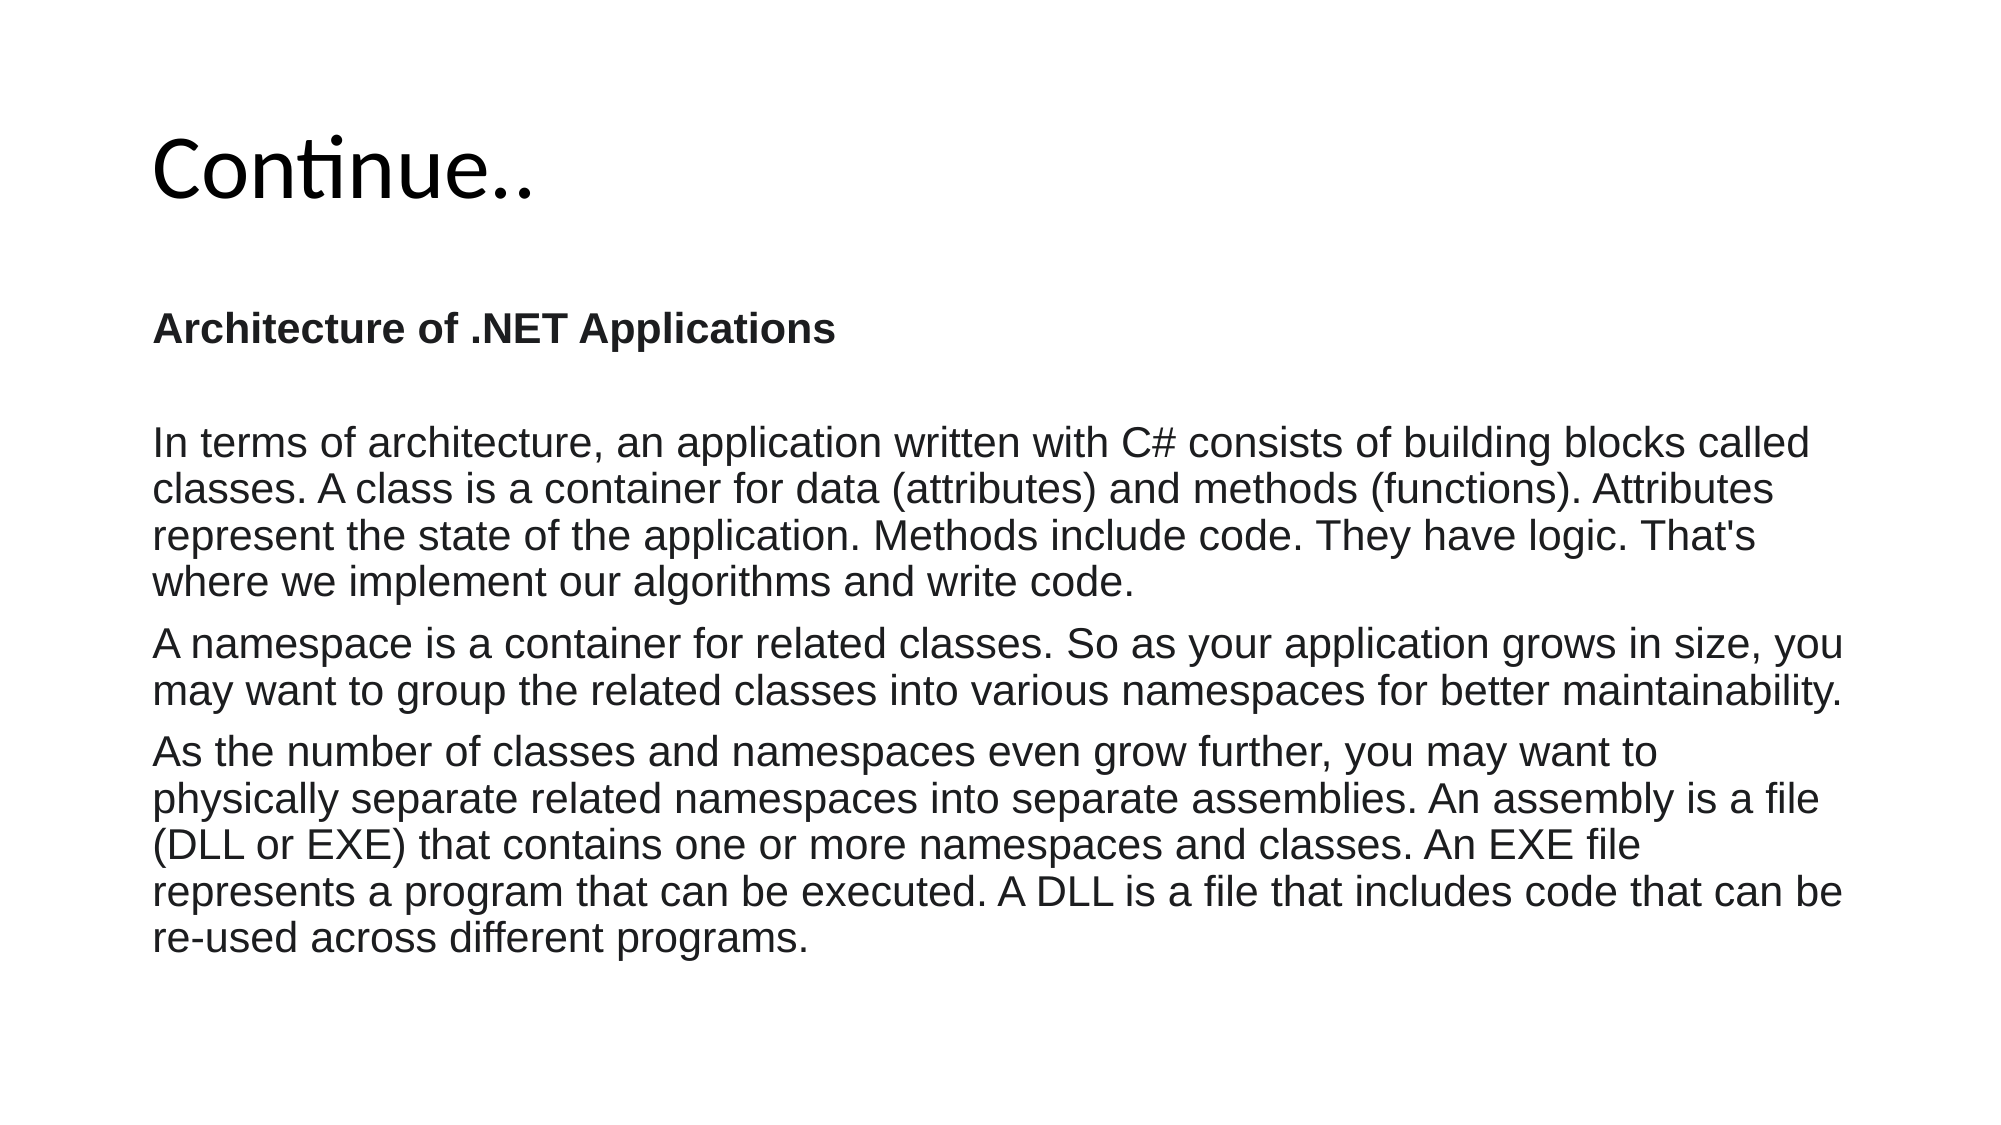

# Continue..
Architecture of .NET Applications
In terms of architecture, an application written with C# consists of building blocks called classes. A class is a container for data (attributes) and methods (functions). Attributes represent the state of the application. Methods include code. They have logic. That's where we implement our algorithms and write code.
A namespace is a container for related classes. So as your application grows in size, you may want to group the related classes into various namespaces for better maintainability.
As the number of classes and namespaces even grow further, you may want to physically separate related namespaces into separate assemblies. An assembly is a file (DLL or EXE) that contains one or more namespaces and classes. An EXE file represents a program that can be executed. A DLL is a file that includes code that can be re-used across different programs.